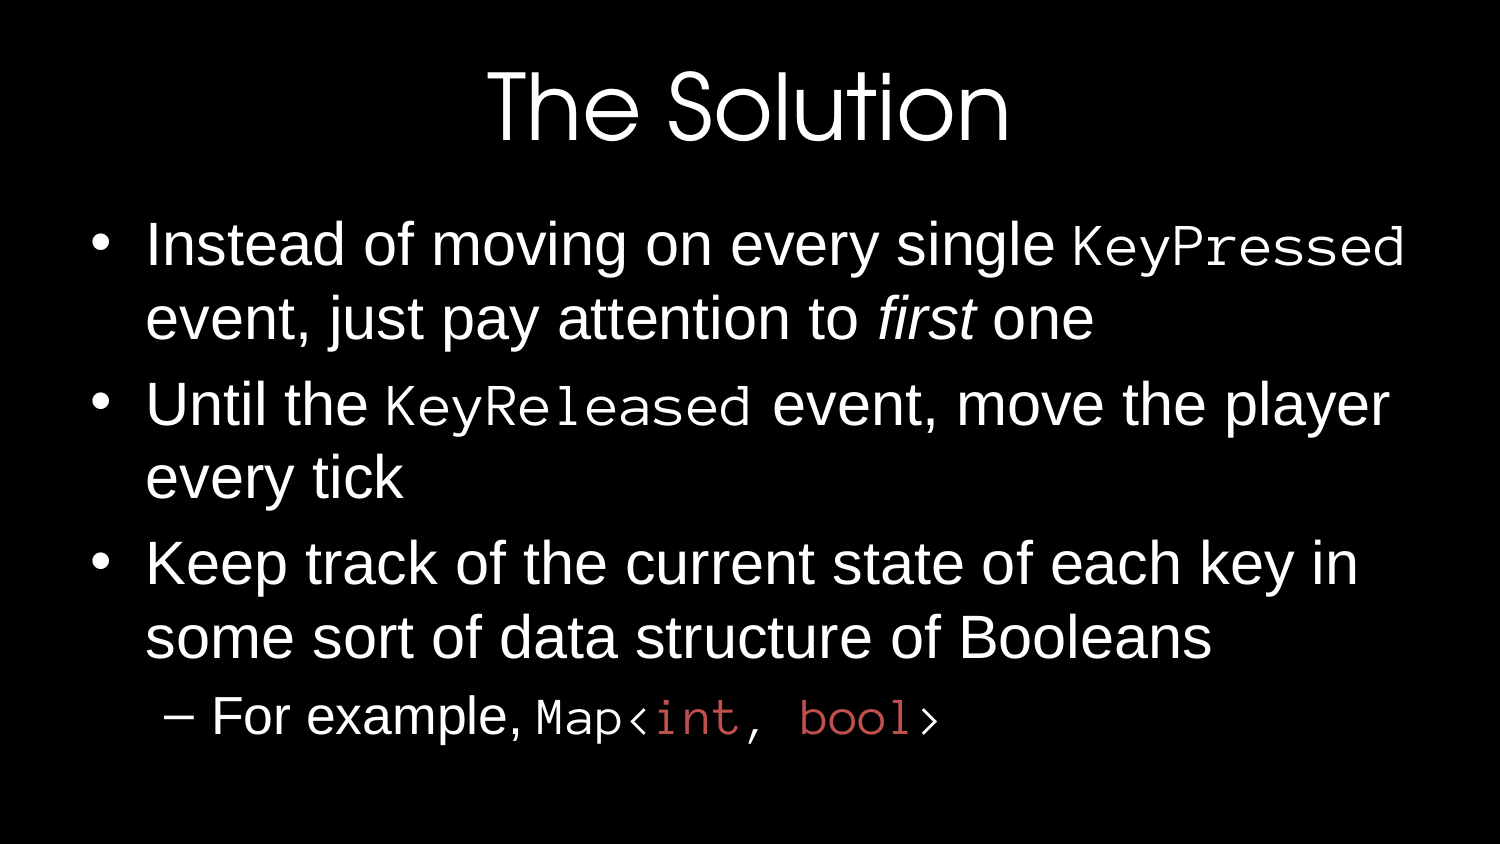

# The Solution
Instead of moving on every single KeyPressed event, just pay attention to first one
Until the KeyReleased event, move the player every tick
Keep track of the current state of each key in some sort of data structure of Booleans
For example, Map<int, bool>